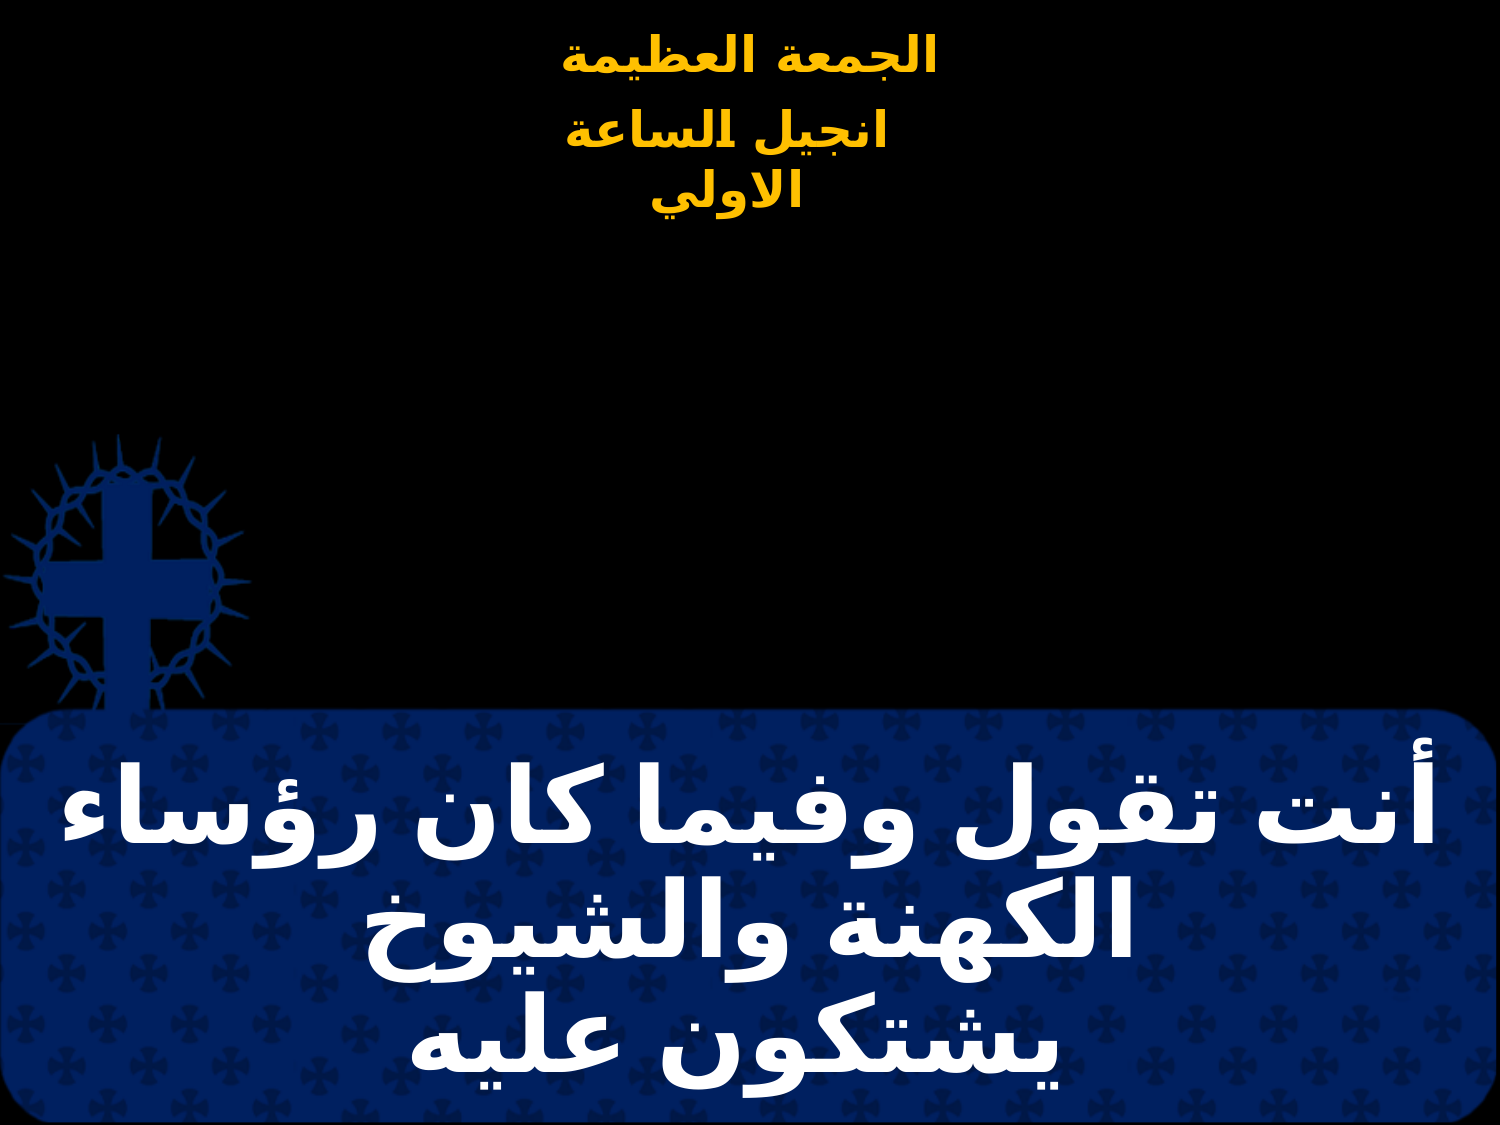

# أنت تقول وفيما كان رؤساء الكهنة والشيوخ يشتكون عليه